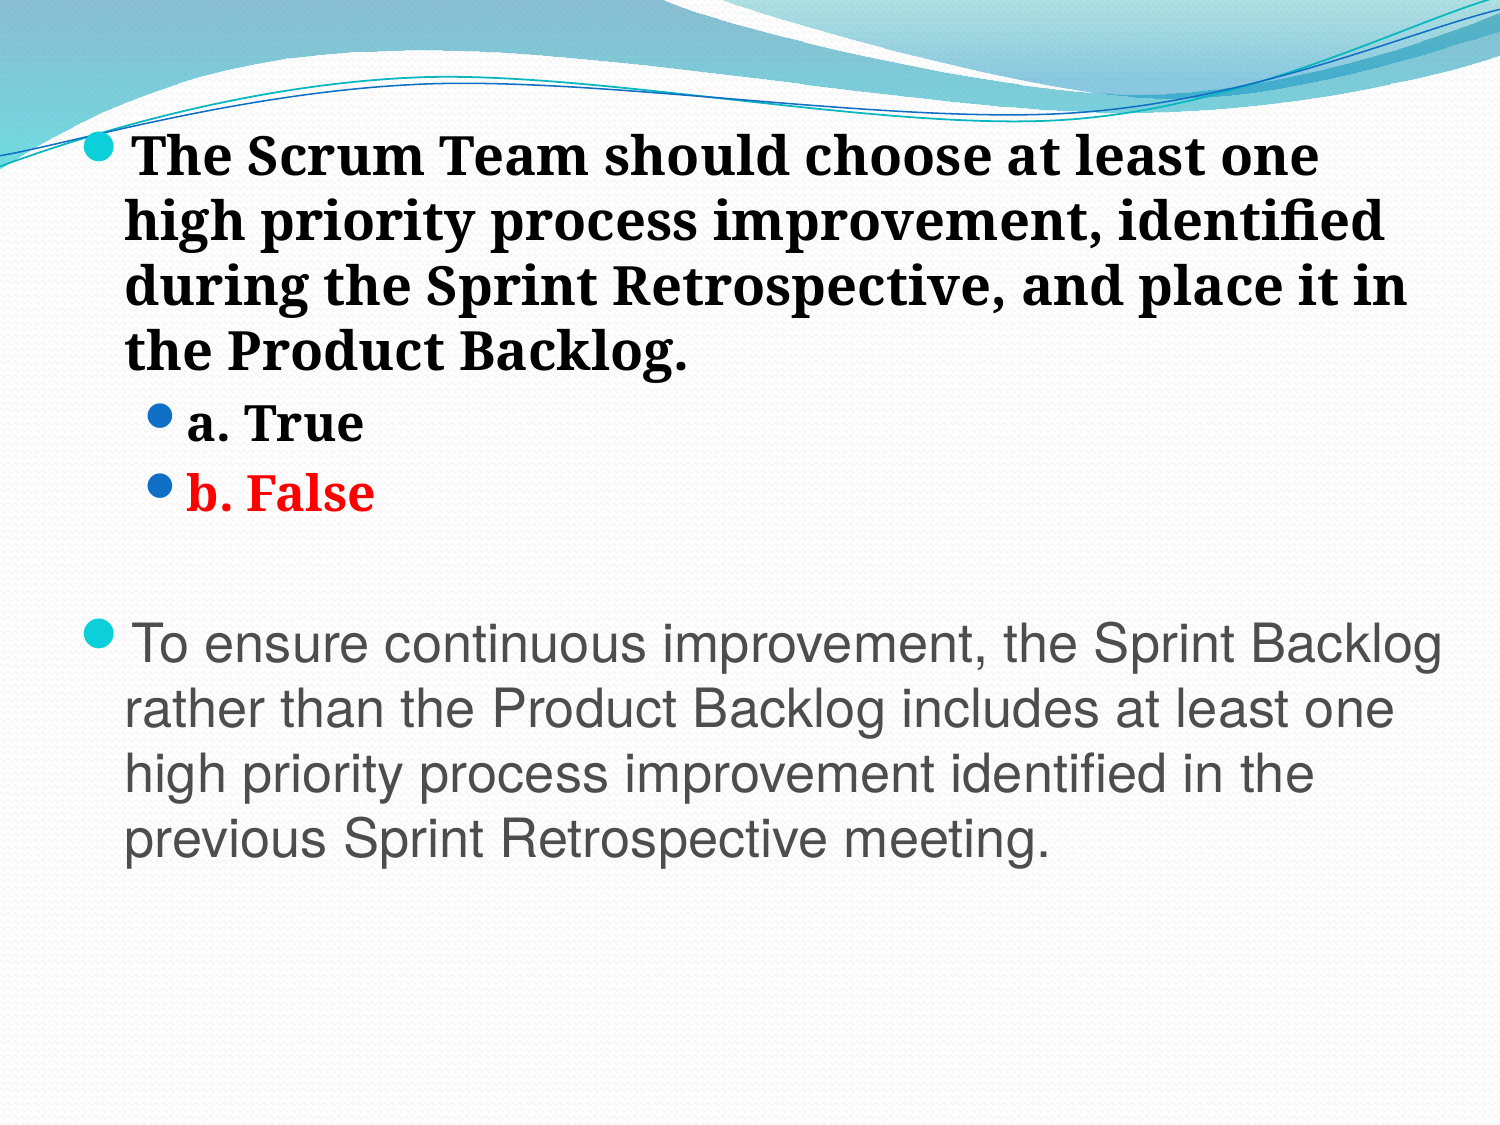

The Scrum Team should choose at least one high priority process improvement, identified during the Sprint Retrospective, and place it in the Product Backlog.
a. True
b. False

To ensure continuous improvement, the Sprint Backlog rather than the Product Backlog includes at least one high priority process improvement identified in the previous Sprint Retrospective meeting.